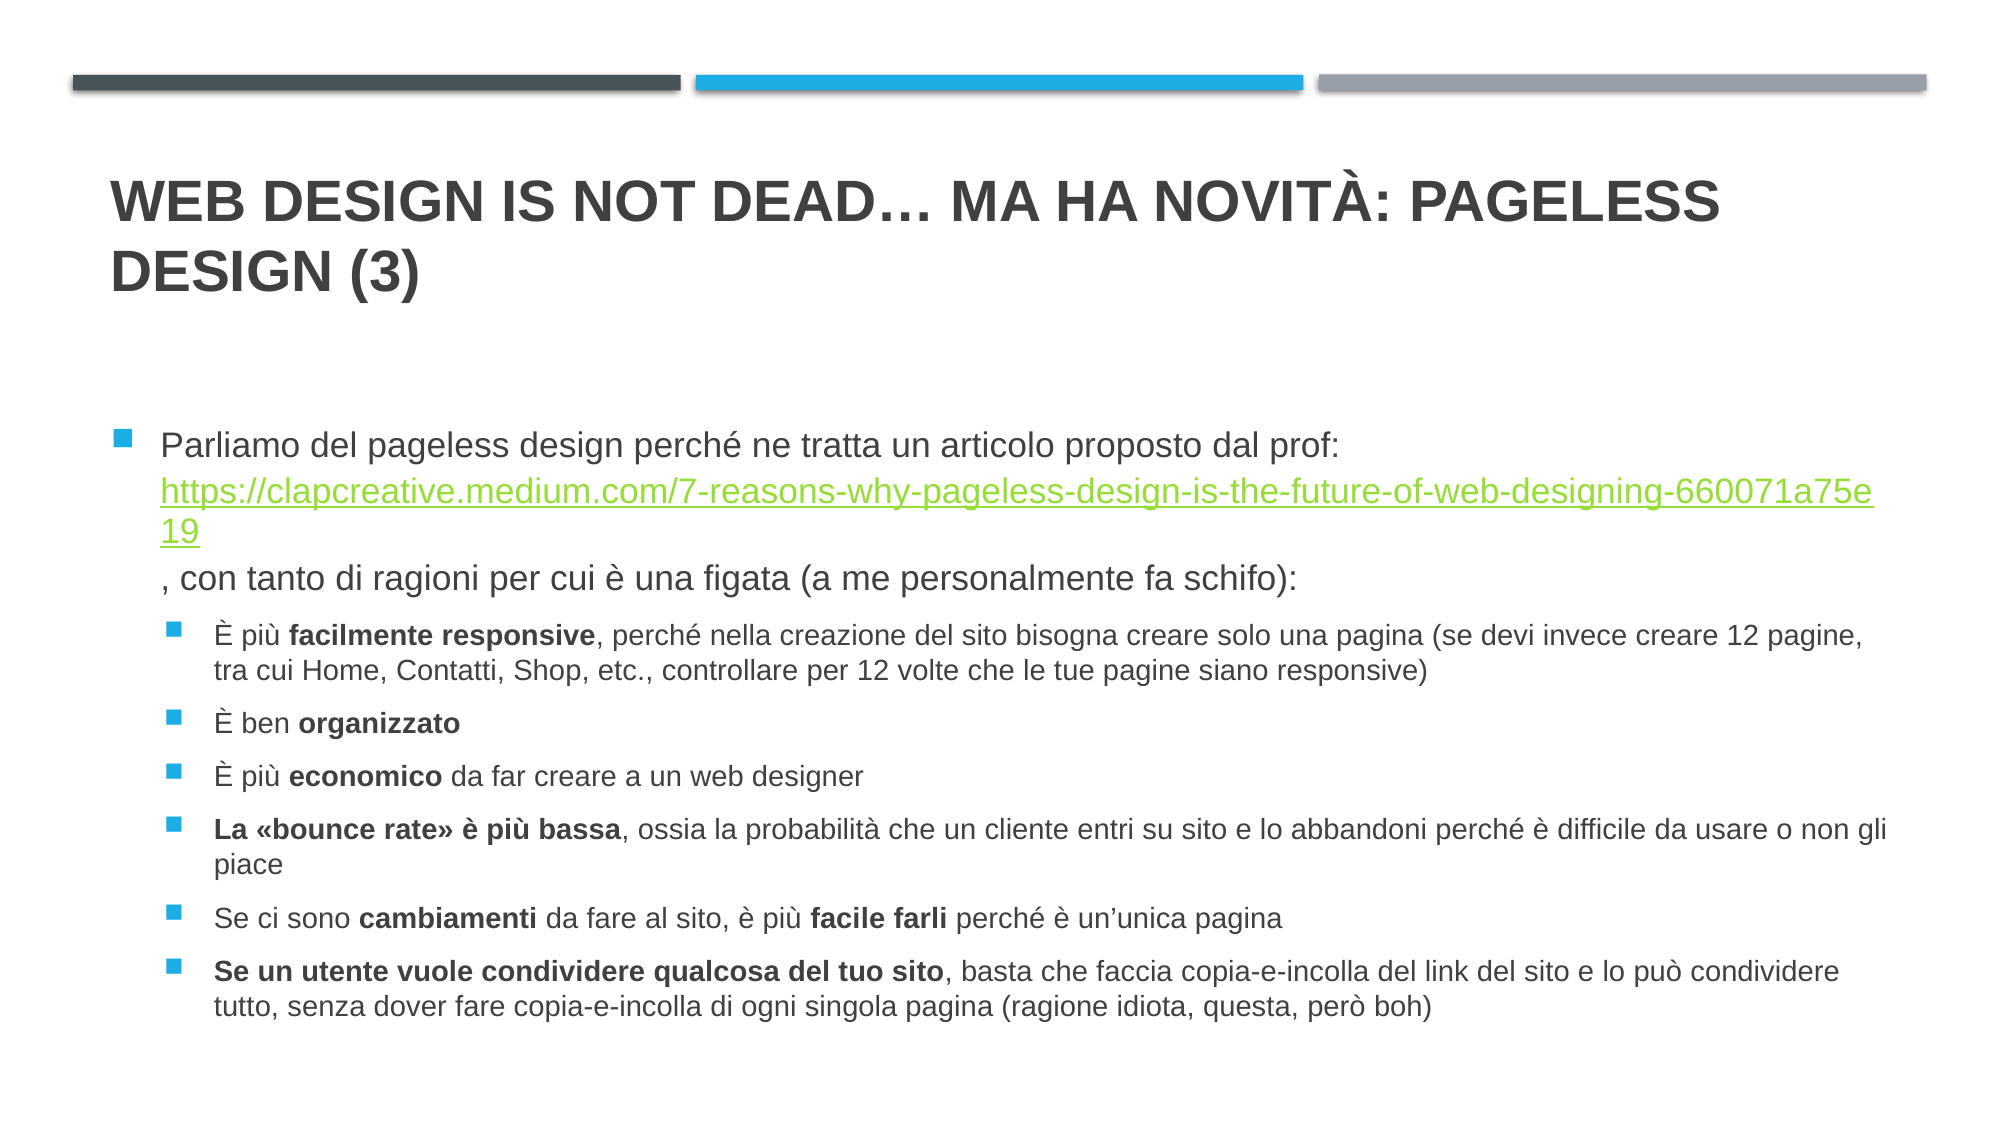

# Web design is not dead… MA ha novità: pageless design (3)
Parliamo del pageless design perché ne tratta un articolo proposto dal prof: https://clapcreative.medium.com/7-reasons-why-pageless-design-is-the-future-of-web-designing-660071a75e19, con tanto di ragioni per cui è una figata (a me personalmente fa schifo):
È più facilmente responsive, perché nella creazione del sito bisogna creare solo una pagina (se devi invece creare 12 pagine, tra cui Home, Contatti, Shop, etc., controllare per 12 volte che le tue pagine siano responsive)
È ben organizzato
È più economico da far creare a un web designer
La «bounce rate» è più bassa, ossia la probabilità che un cliente entri su sito e lo abbandoni perché è difficile da usare o non gli piace
Se ci sono cambiamenti da fare al sito, è più facile farli perché è un’unica pagina
Se un utente vuole condividere qualcosa del tuo sito, basta che faccia copia-e-incolla del link del sito e lo può condividere tutto, senza dover fare copia-e-incolla di ogni singola pagina (ragione idiota, questa, però boh)